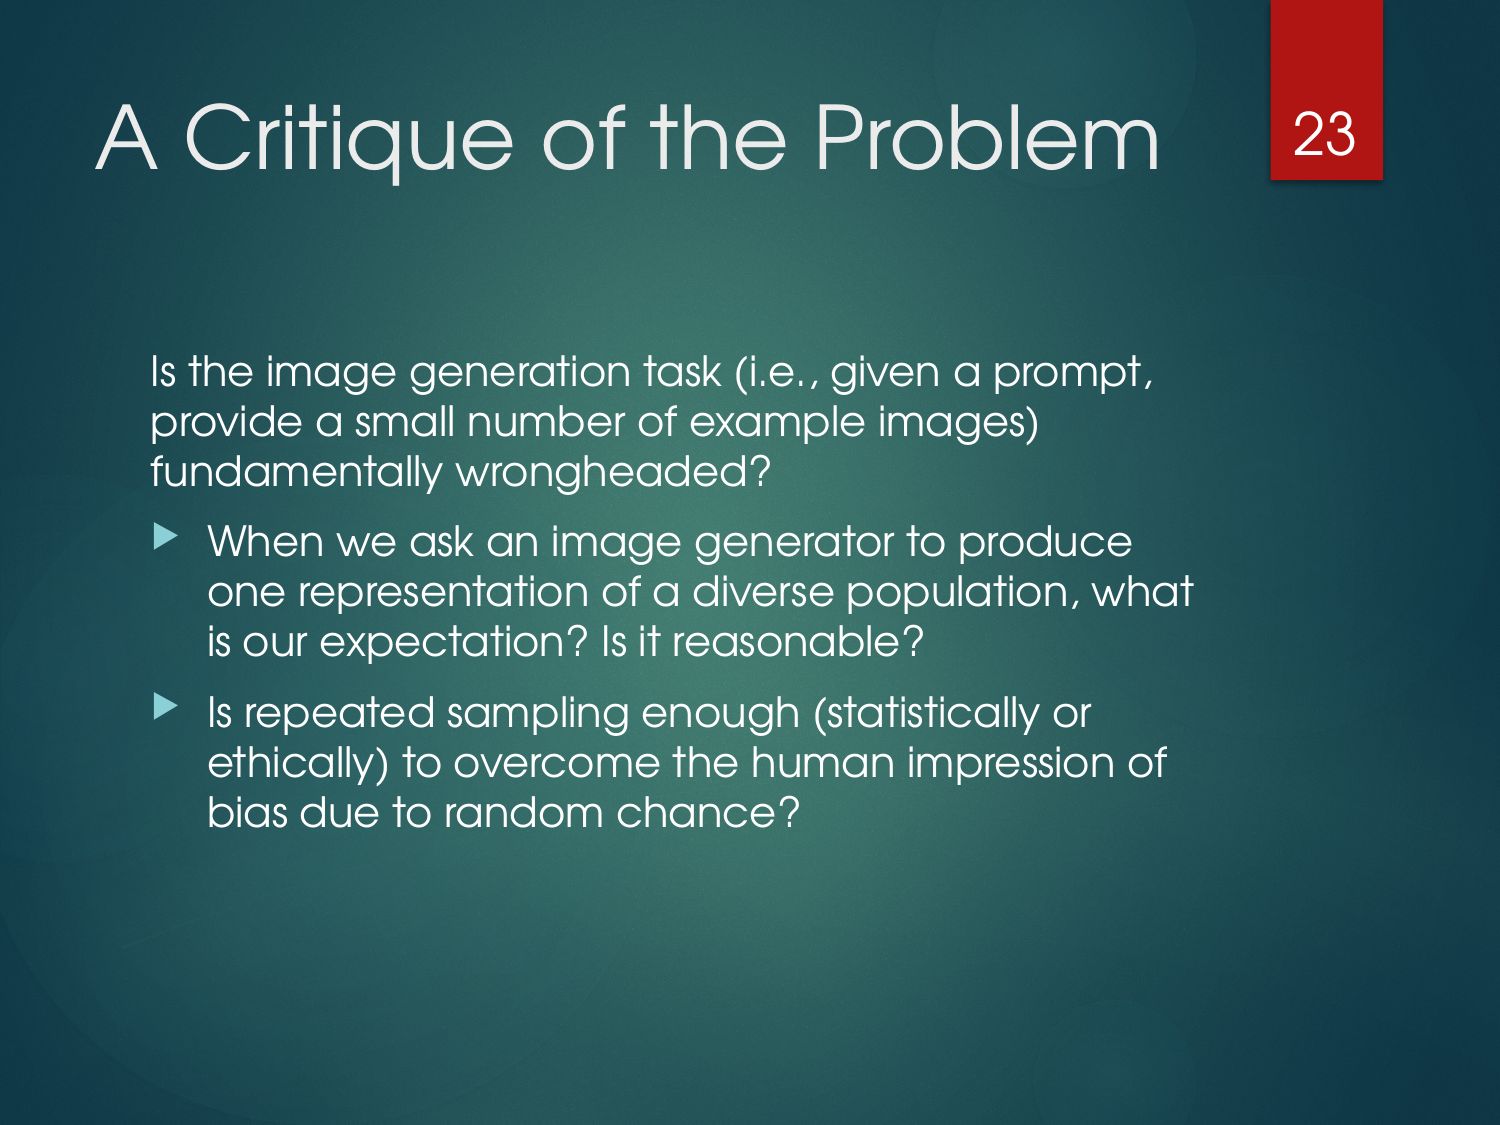

23
# A Critique of the Problem
Is the image generation task (i.e., given a prompt, provide a small number of example images) fundamentally wrongheaded?
When we ask an image generator to produce one representation of a diverse population, what is our expectation? Is it reasonable?
Is repeated sampling enough (statistically or ethically) to overcome the human impression of bias due to random chance?